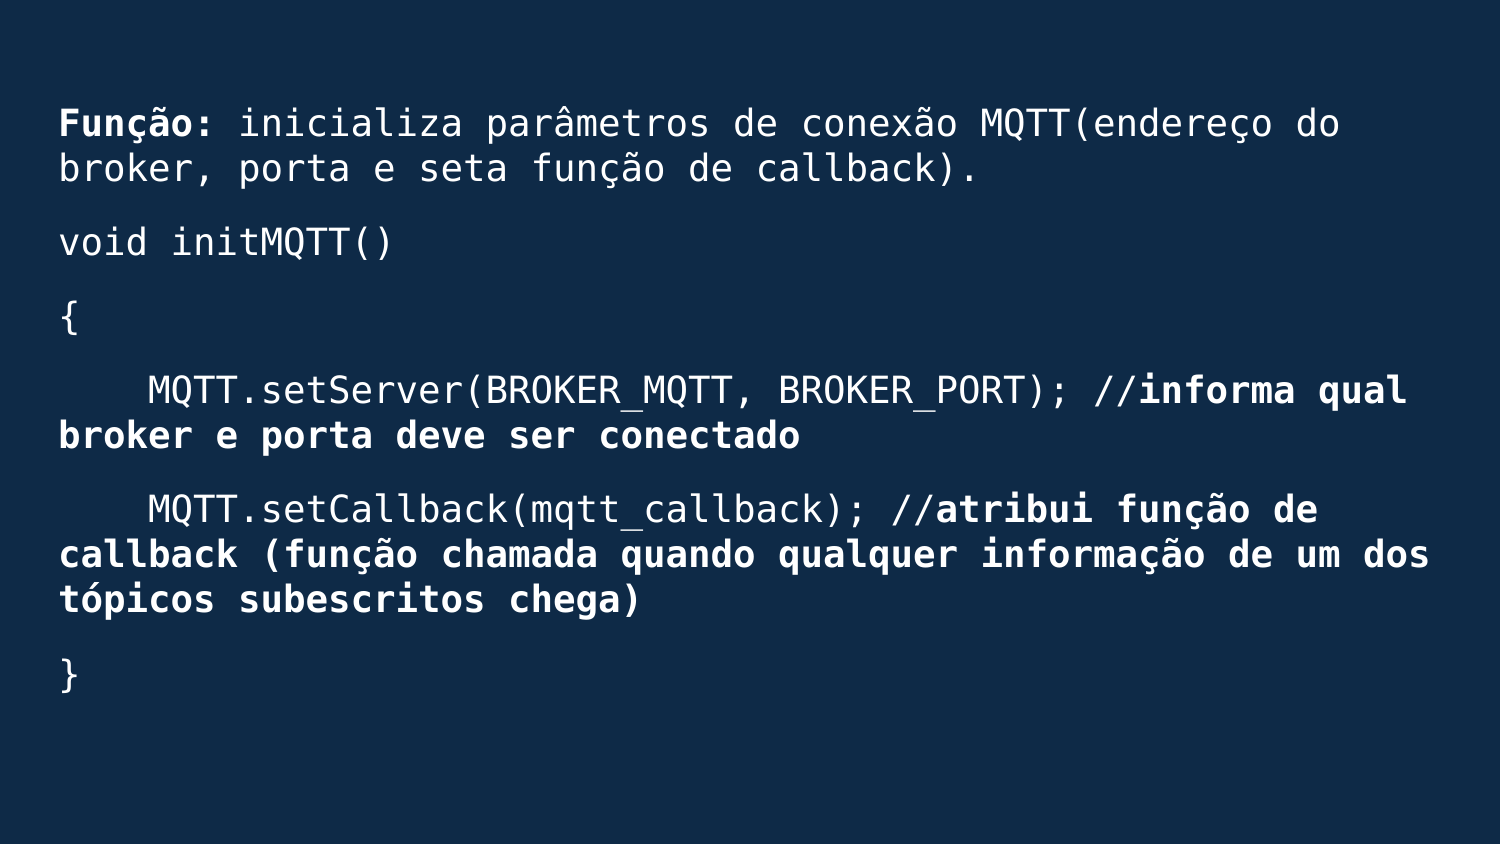

Função: inicializa parâmetros de conexão MQTT(endereço do broker, porta e seta função de callback).
void initMQTT()
{
    MQTT.setServer(BROKER_MQTT, BROKER_PORT); //informa qual broker e porta deve ser conectado
    MQTT.setCallback(mqtt_callback); //atribui função de callback (função chamada quando qualquer informação de um dos tópicos subescritos chega)
}